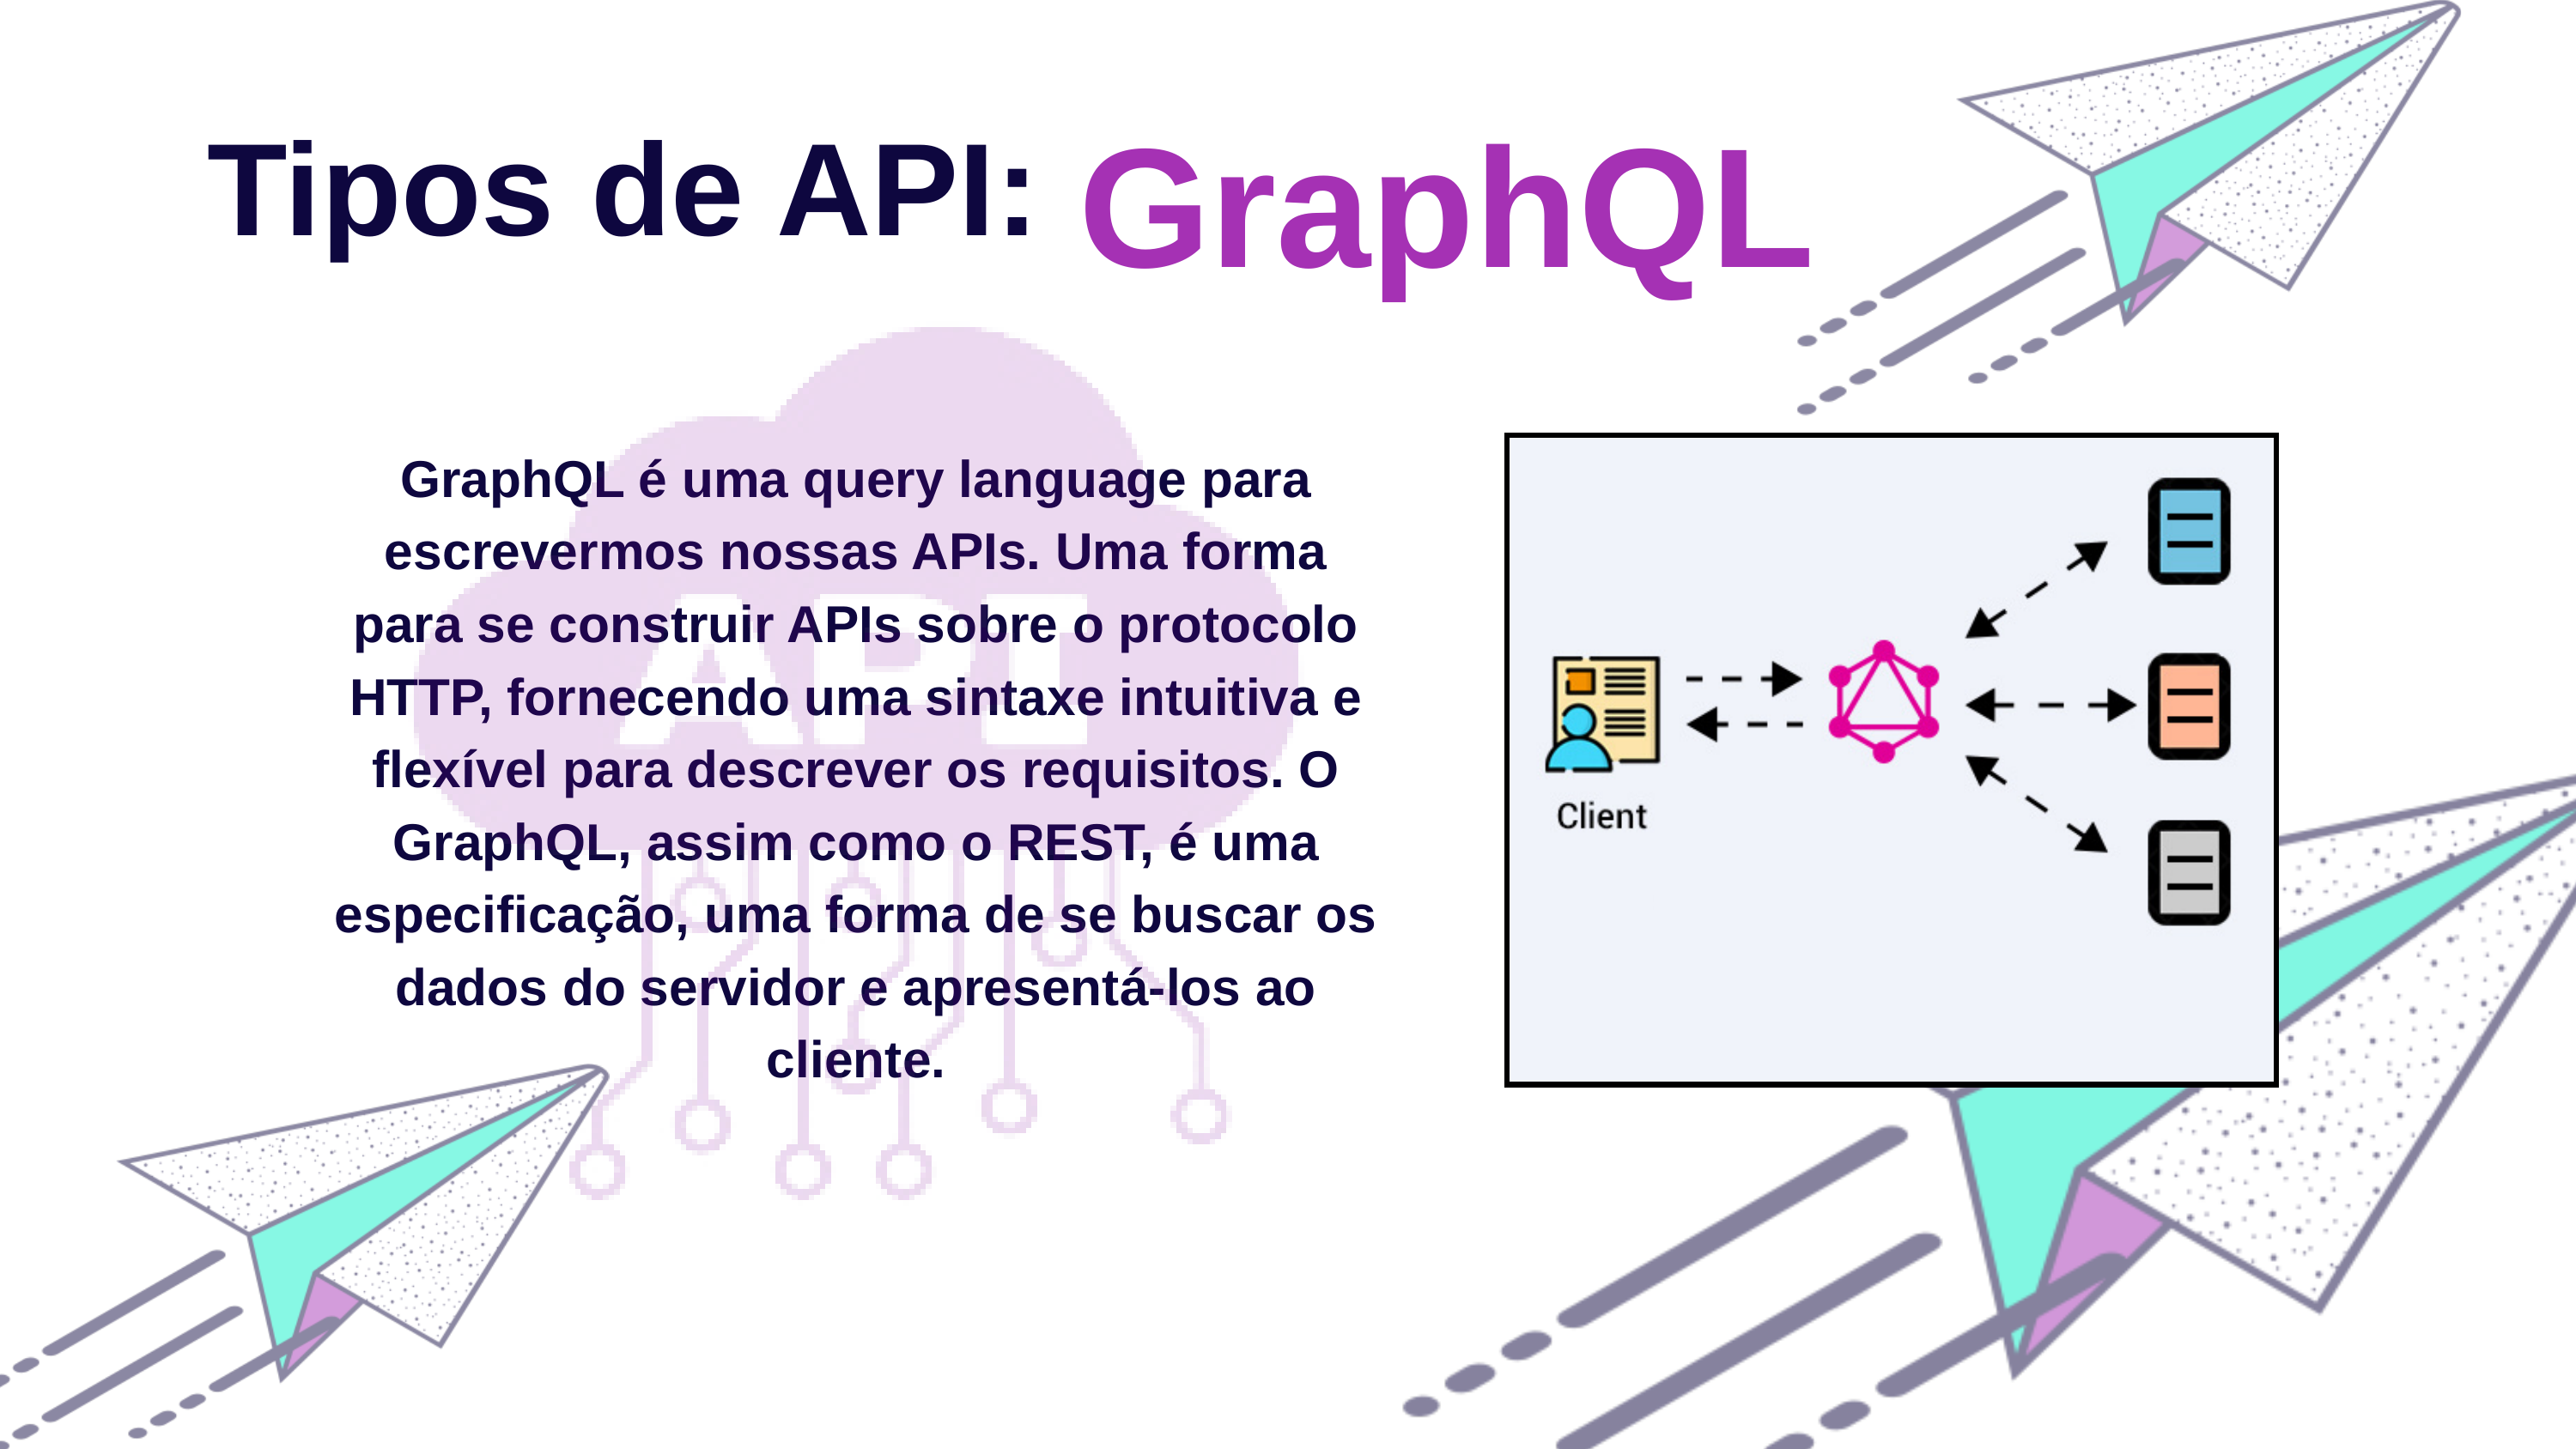

GraphQL
Tipos de API:

GraphQL é uma query language para escrevermos nossas APIs. Uma forma para se construir APIs sobre o protocolo HTTP, fornecendo uma sintaxe intuitiva e flexível para descrever os requisitos. O GraphQL, assim como o REST, é uma especificação, uma forma de se buscar os dados do servidor e apresentá-los ao cliente.